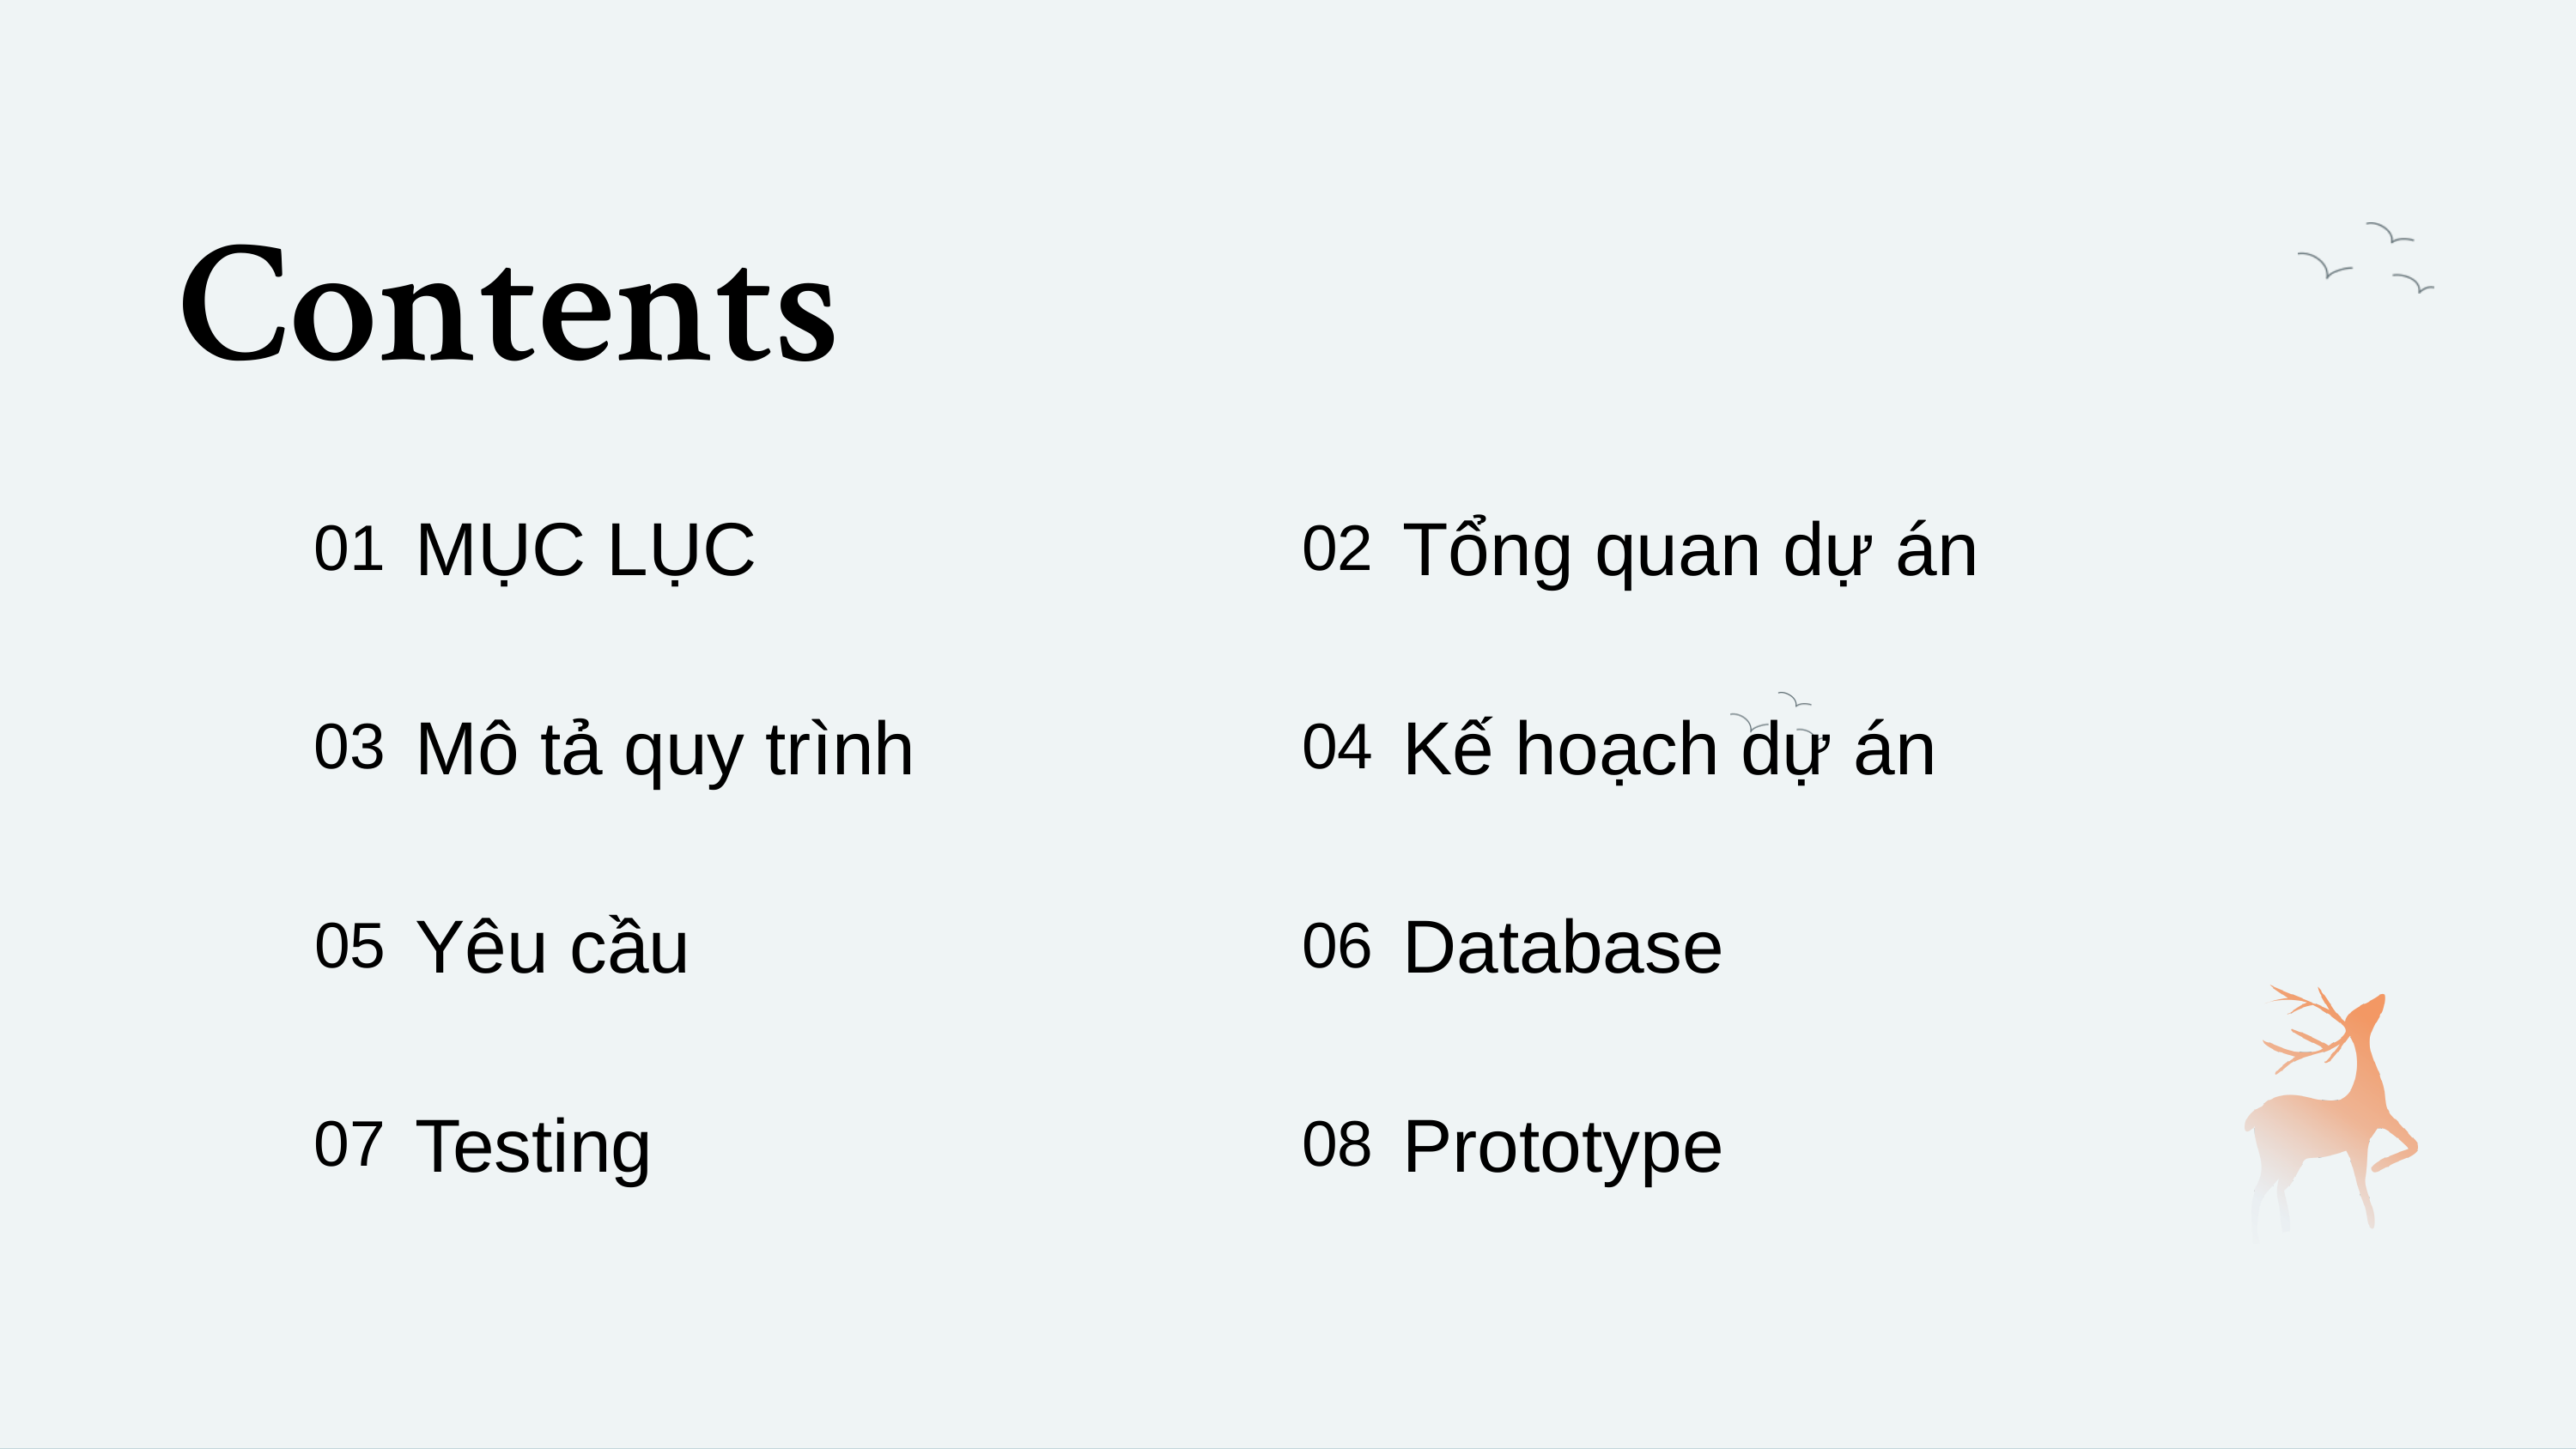

Contents
MỤC LỤC
Tổng quan dự án
01
02
Mô tả quy trình
Kế hoạch dự án
03
04
Yêu cầu
Database
05
06
Testing
Prototype
07
08